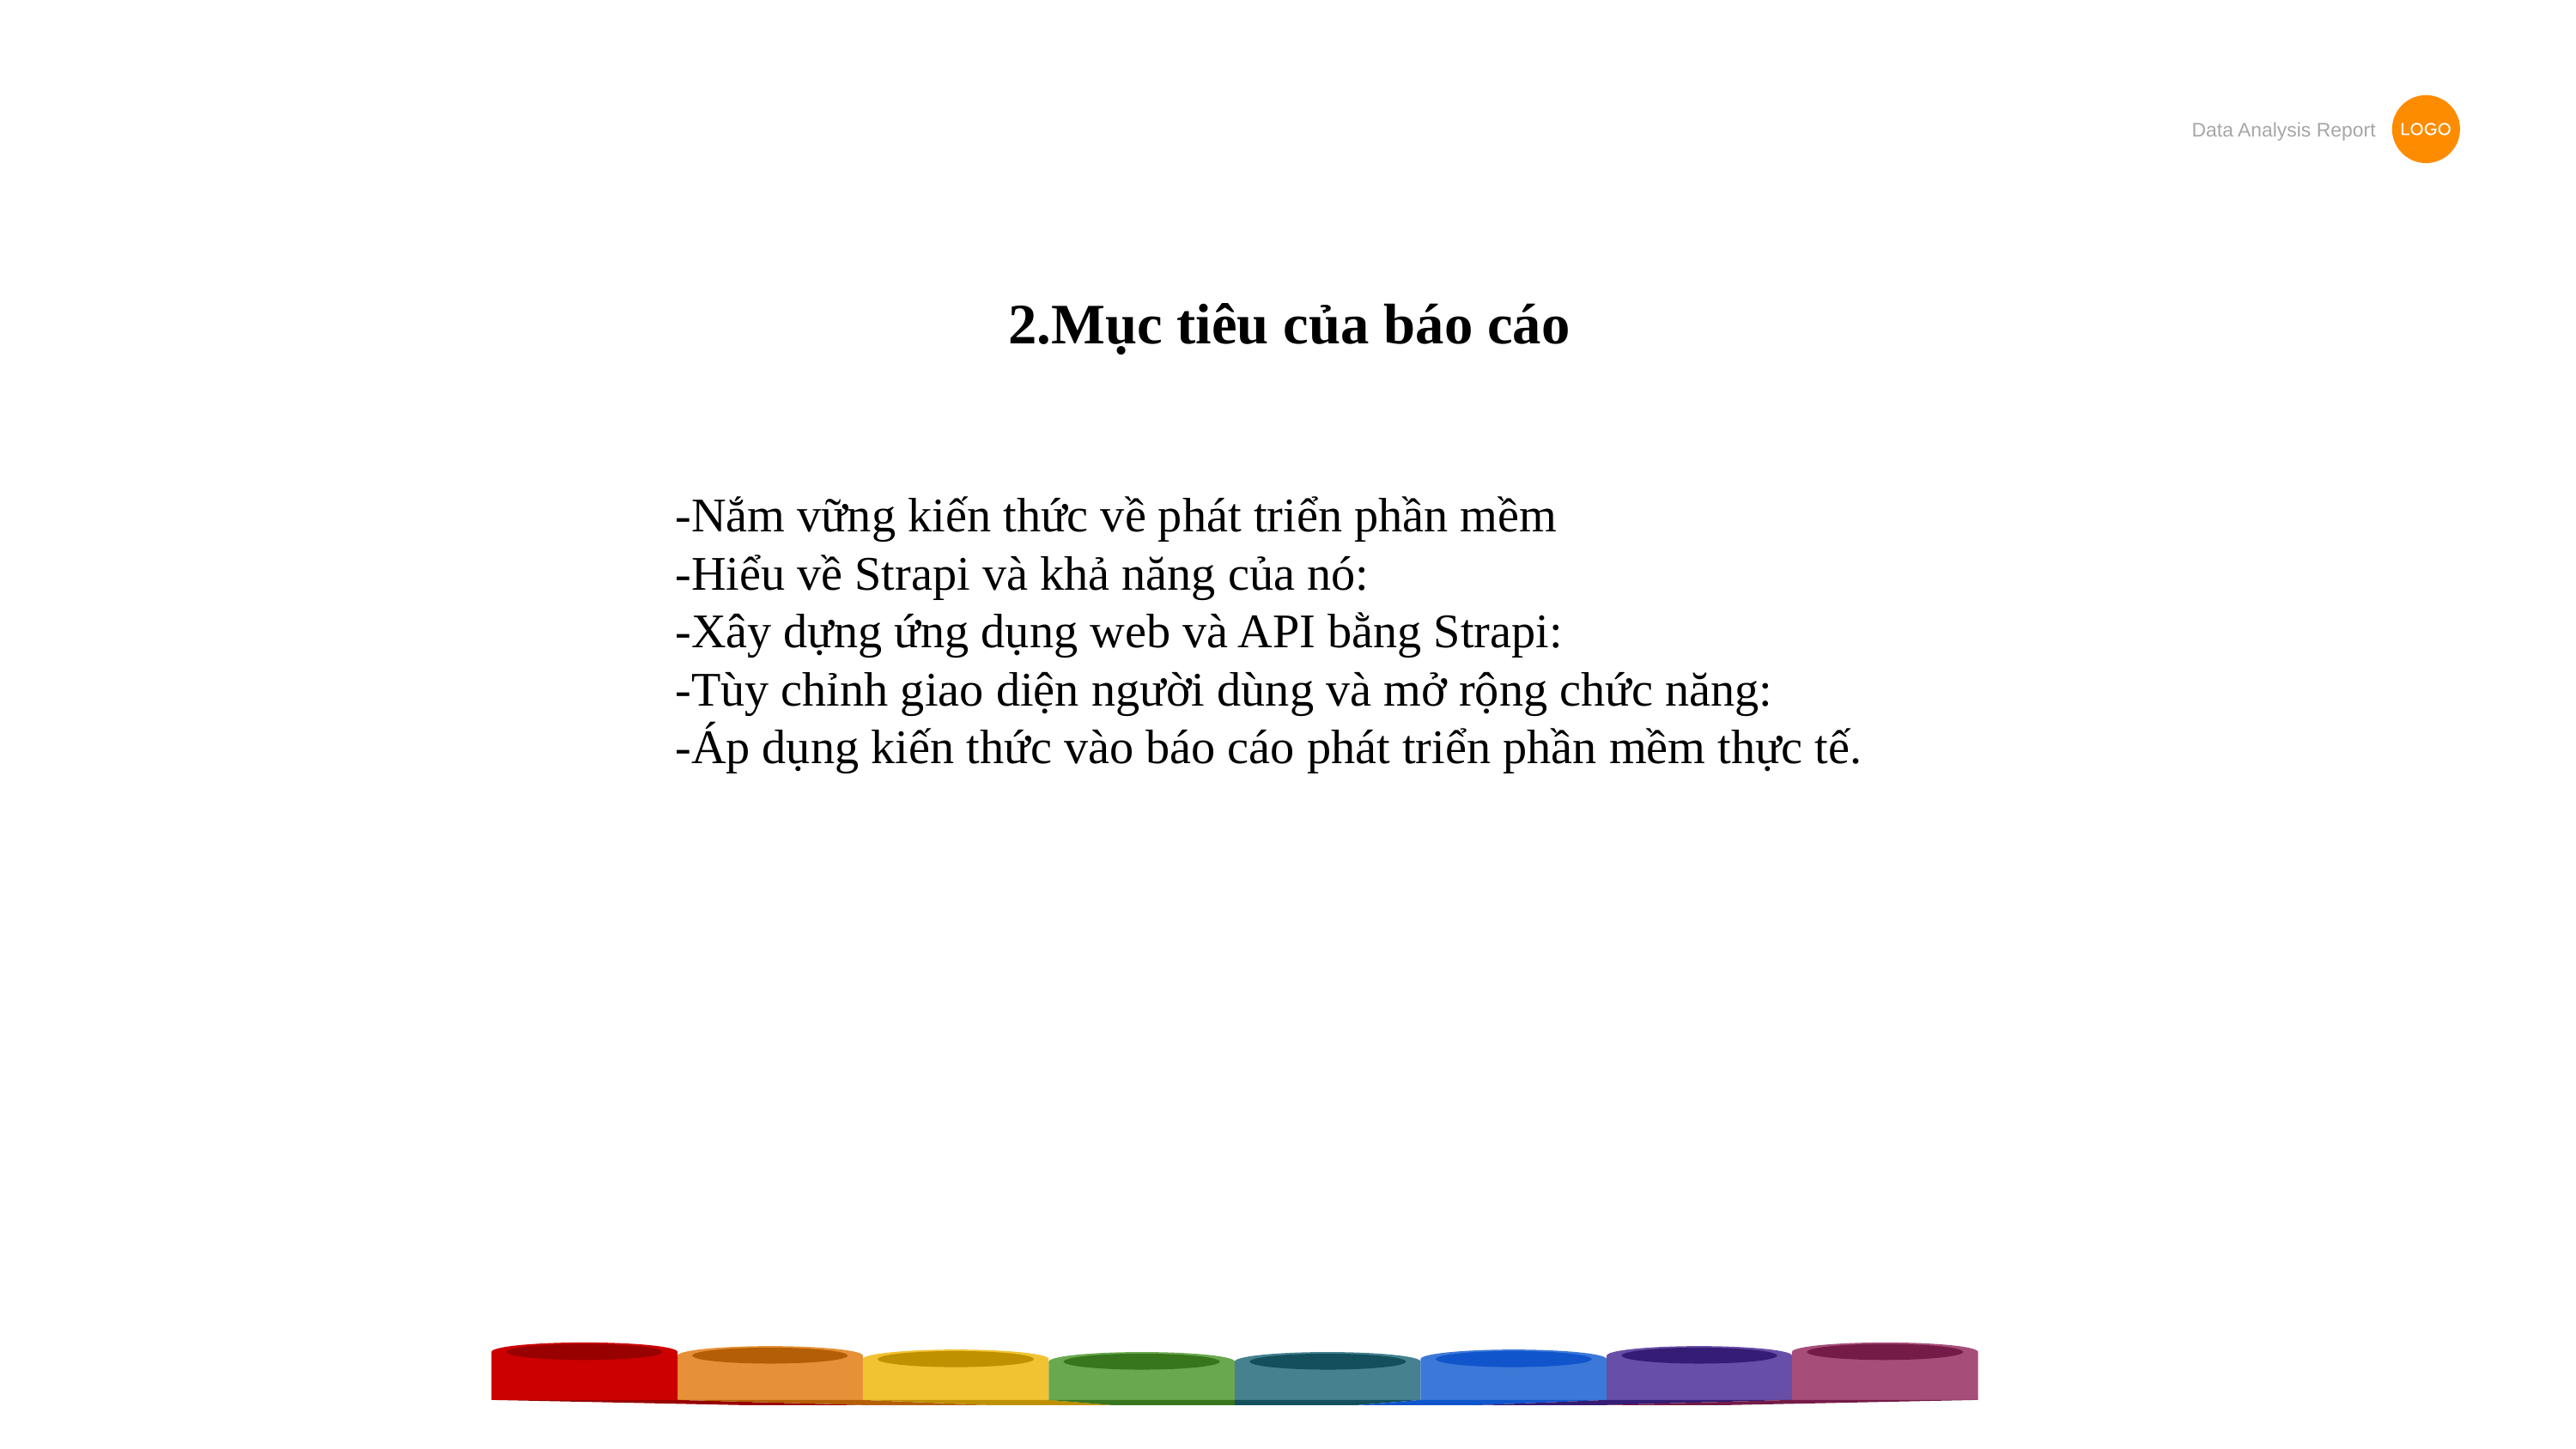

2.Mục tiêu của báo cáo
-Nắm vững kiến thức về phát triển phần mềm
-Hiểu về Strapi và khả năng của nó:
-Xây dựng ứng dụng web và API bằng Strapi:
-Tùy chỉnh giao diện người dùng và mở rộng chức năng:
-Áp dụng kiến thức vào báo cáo phát triển phần mềm thực tế.